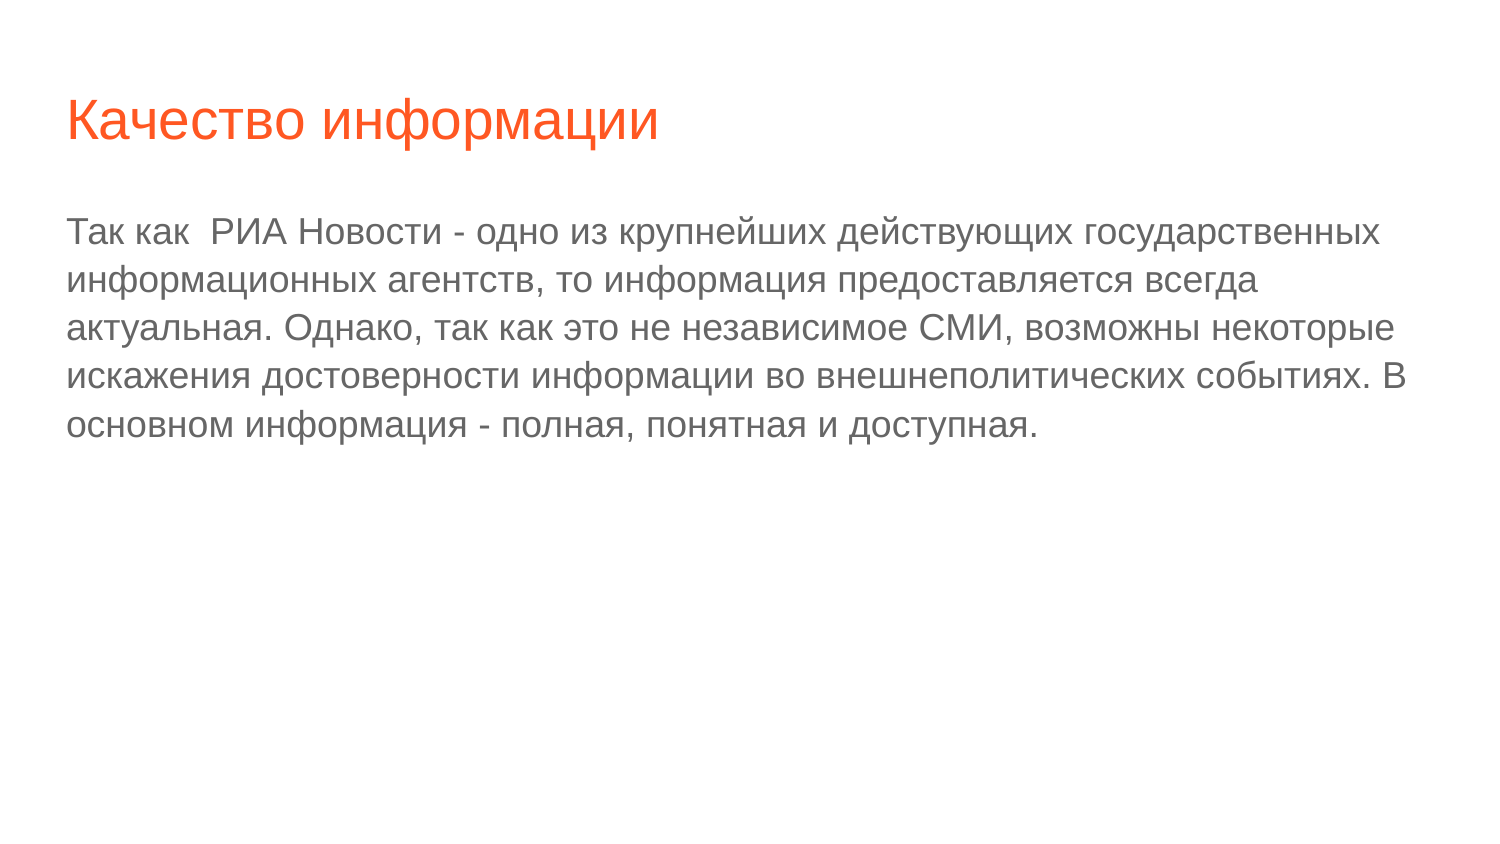

# Качество информации
Так как  РИА Новости - одно из крупнейших действующих государственных информационных агентств, то информация предоставляется всегда актуальная. Однако, так как это не независимое СМИ, возможны некоторые искажения достоверности информации во внешнеполитических событиях. В основном информация - полная, понятная и доступная.